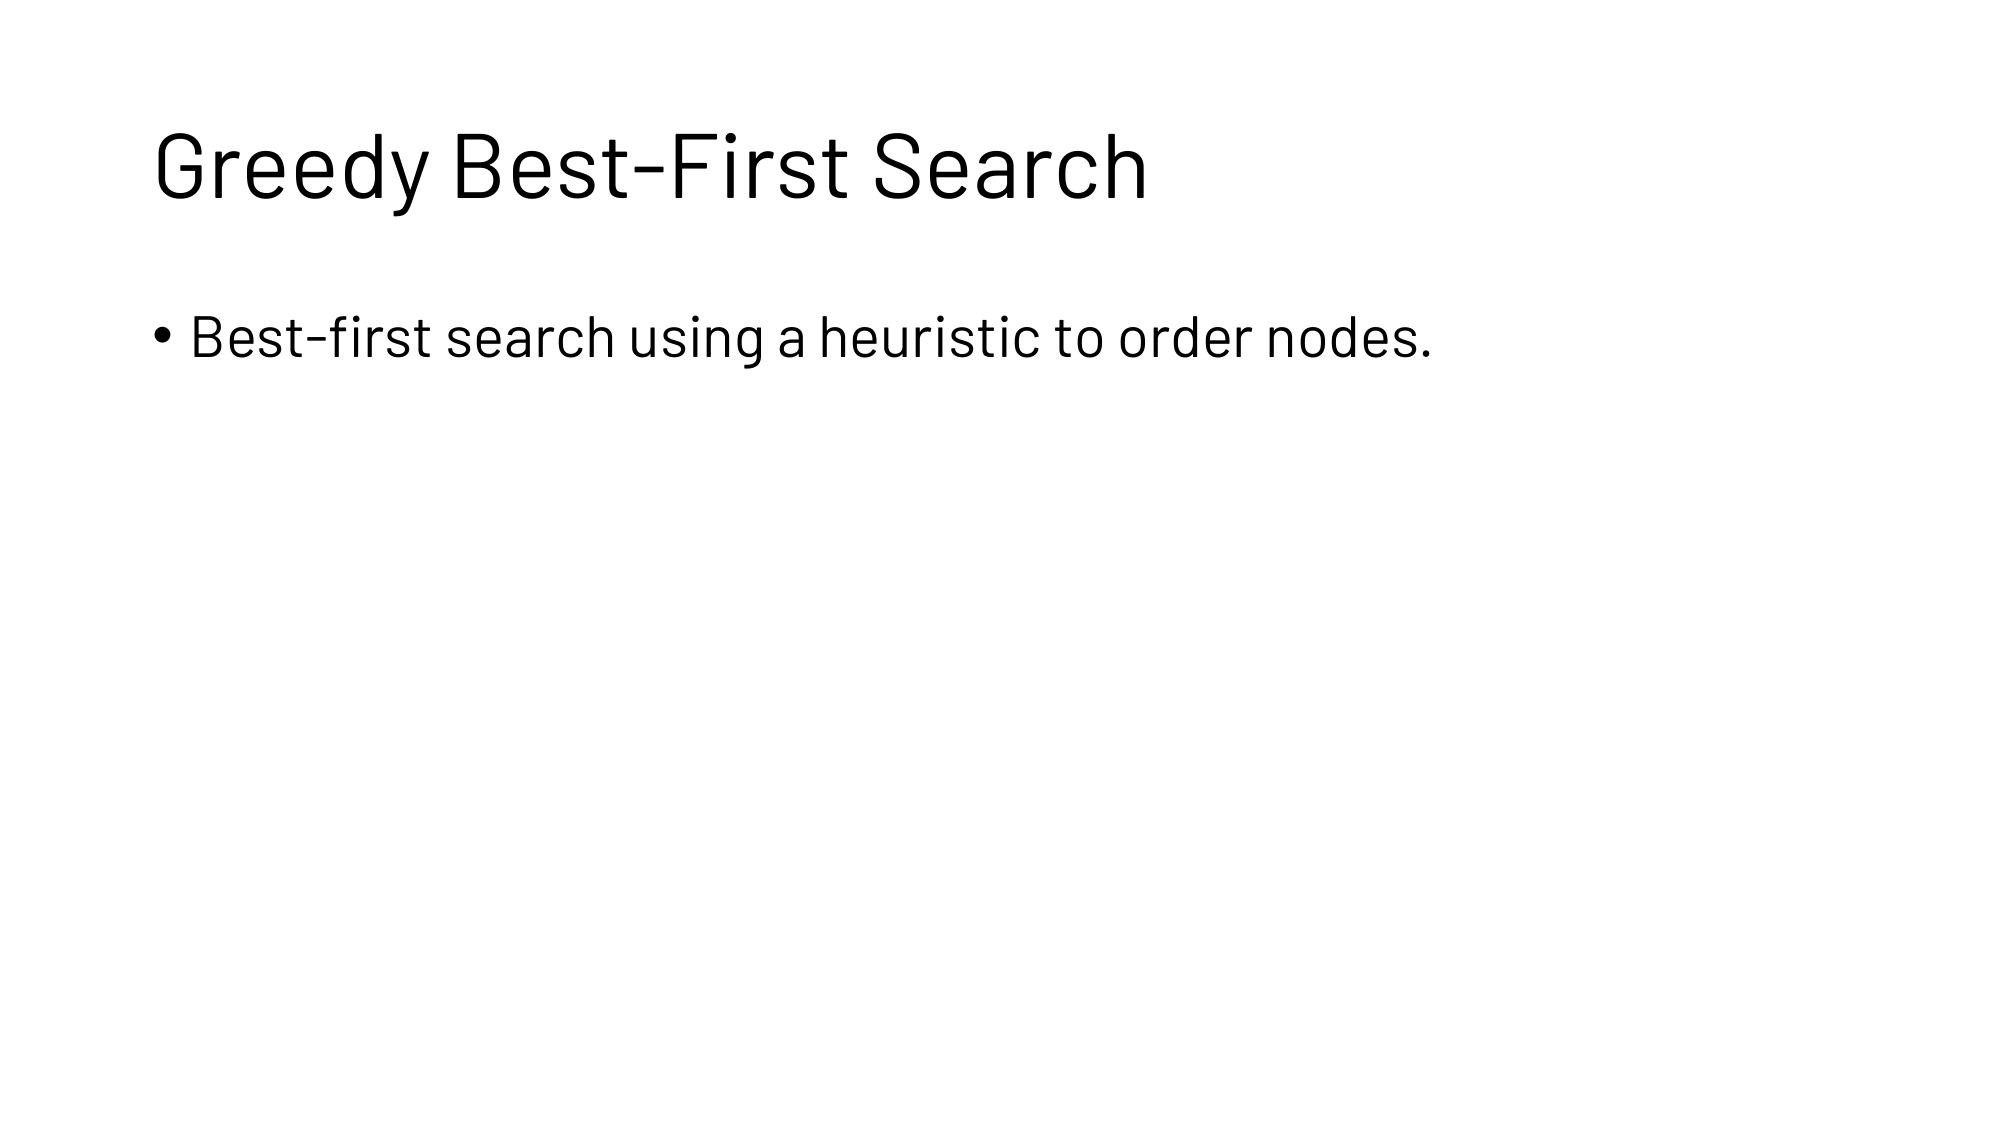

# Greedy Best-First Search
Best-first search using a heuristic to order nodes.